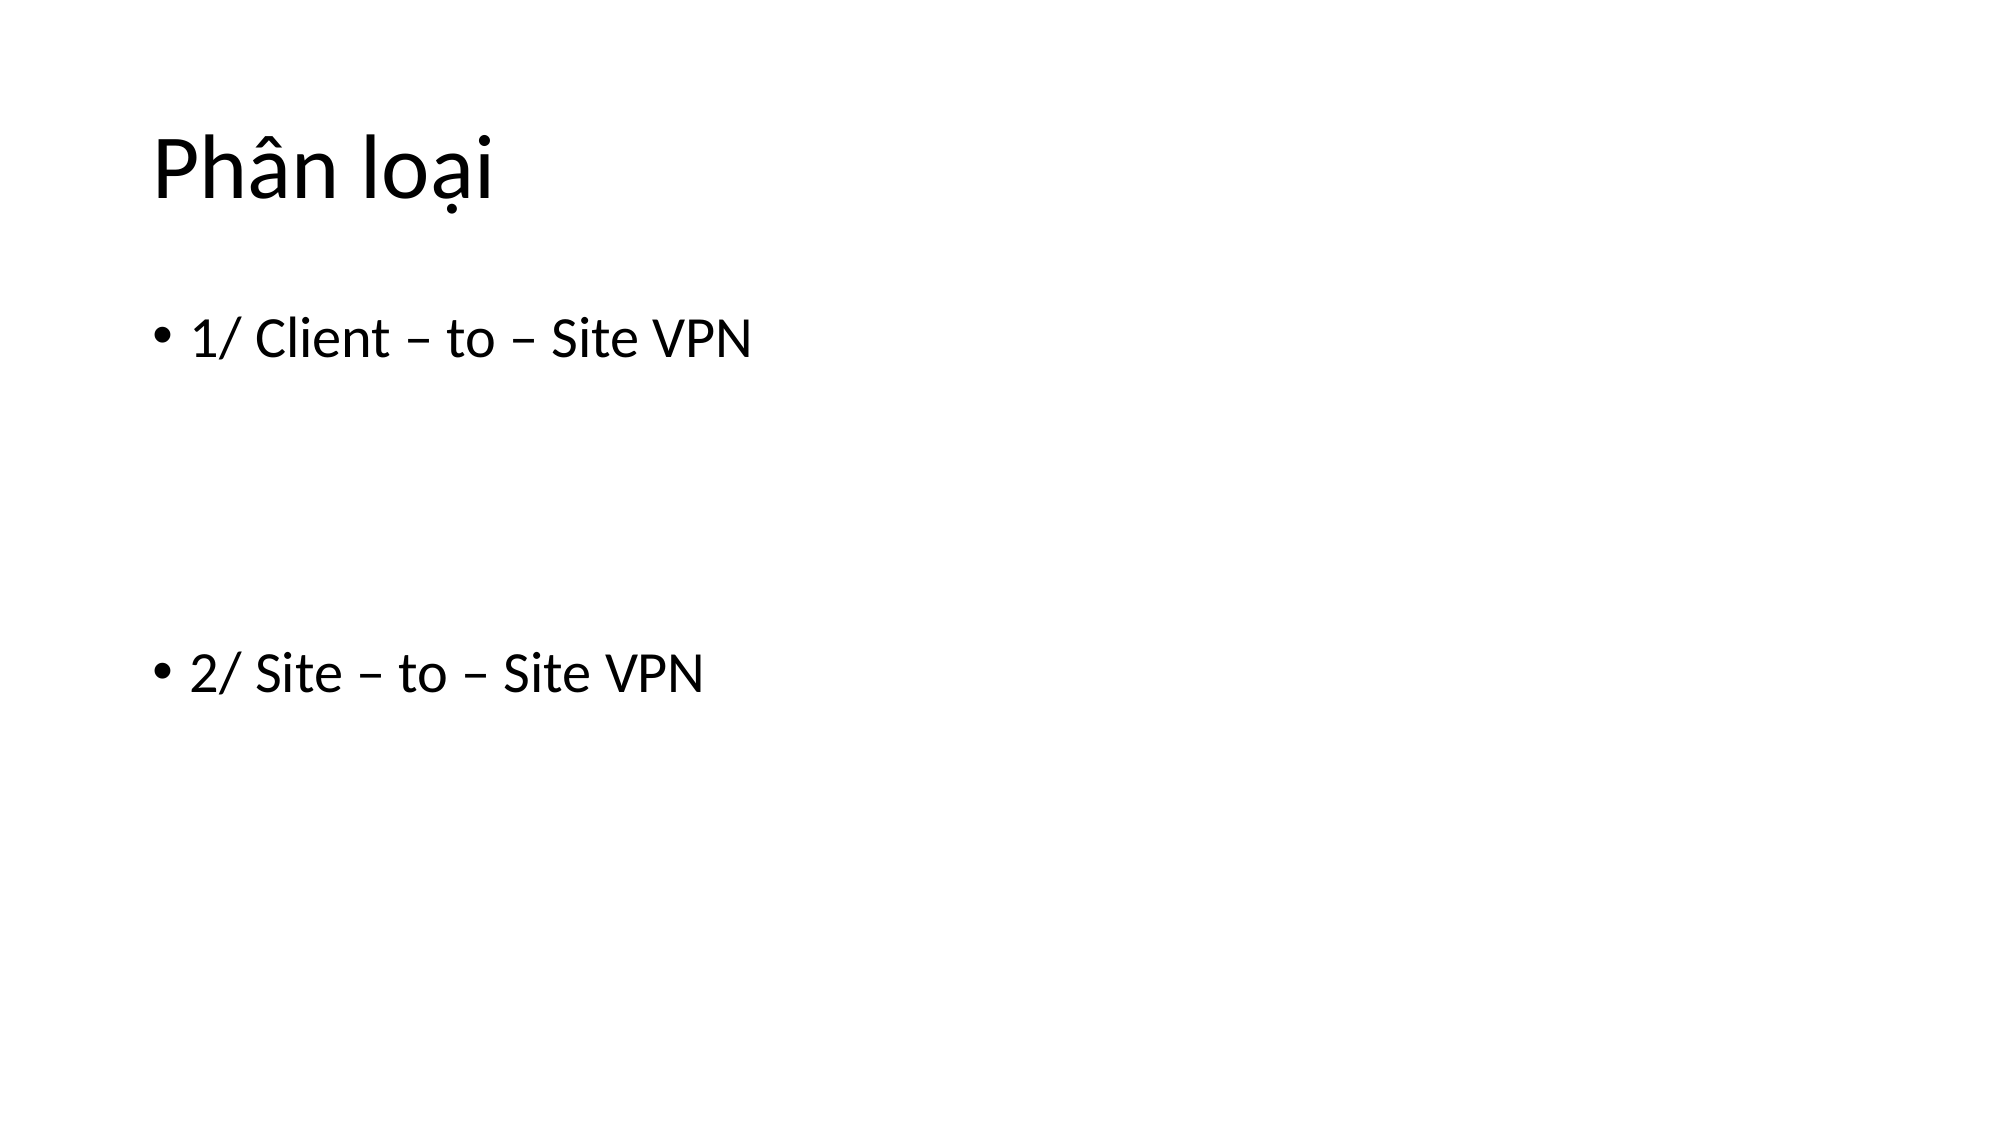

# Phân loại
1/ Client – to – Site VPN

2/ Site – to – Site VPN